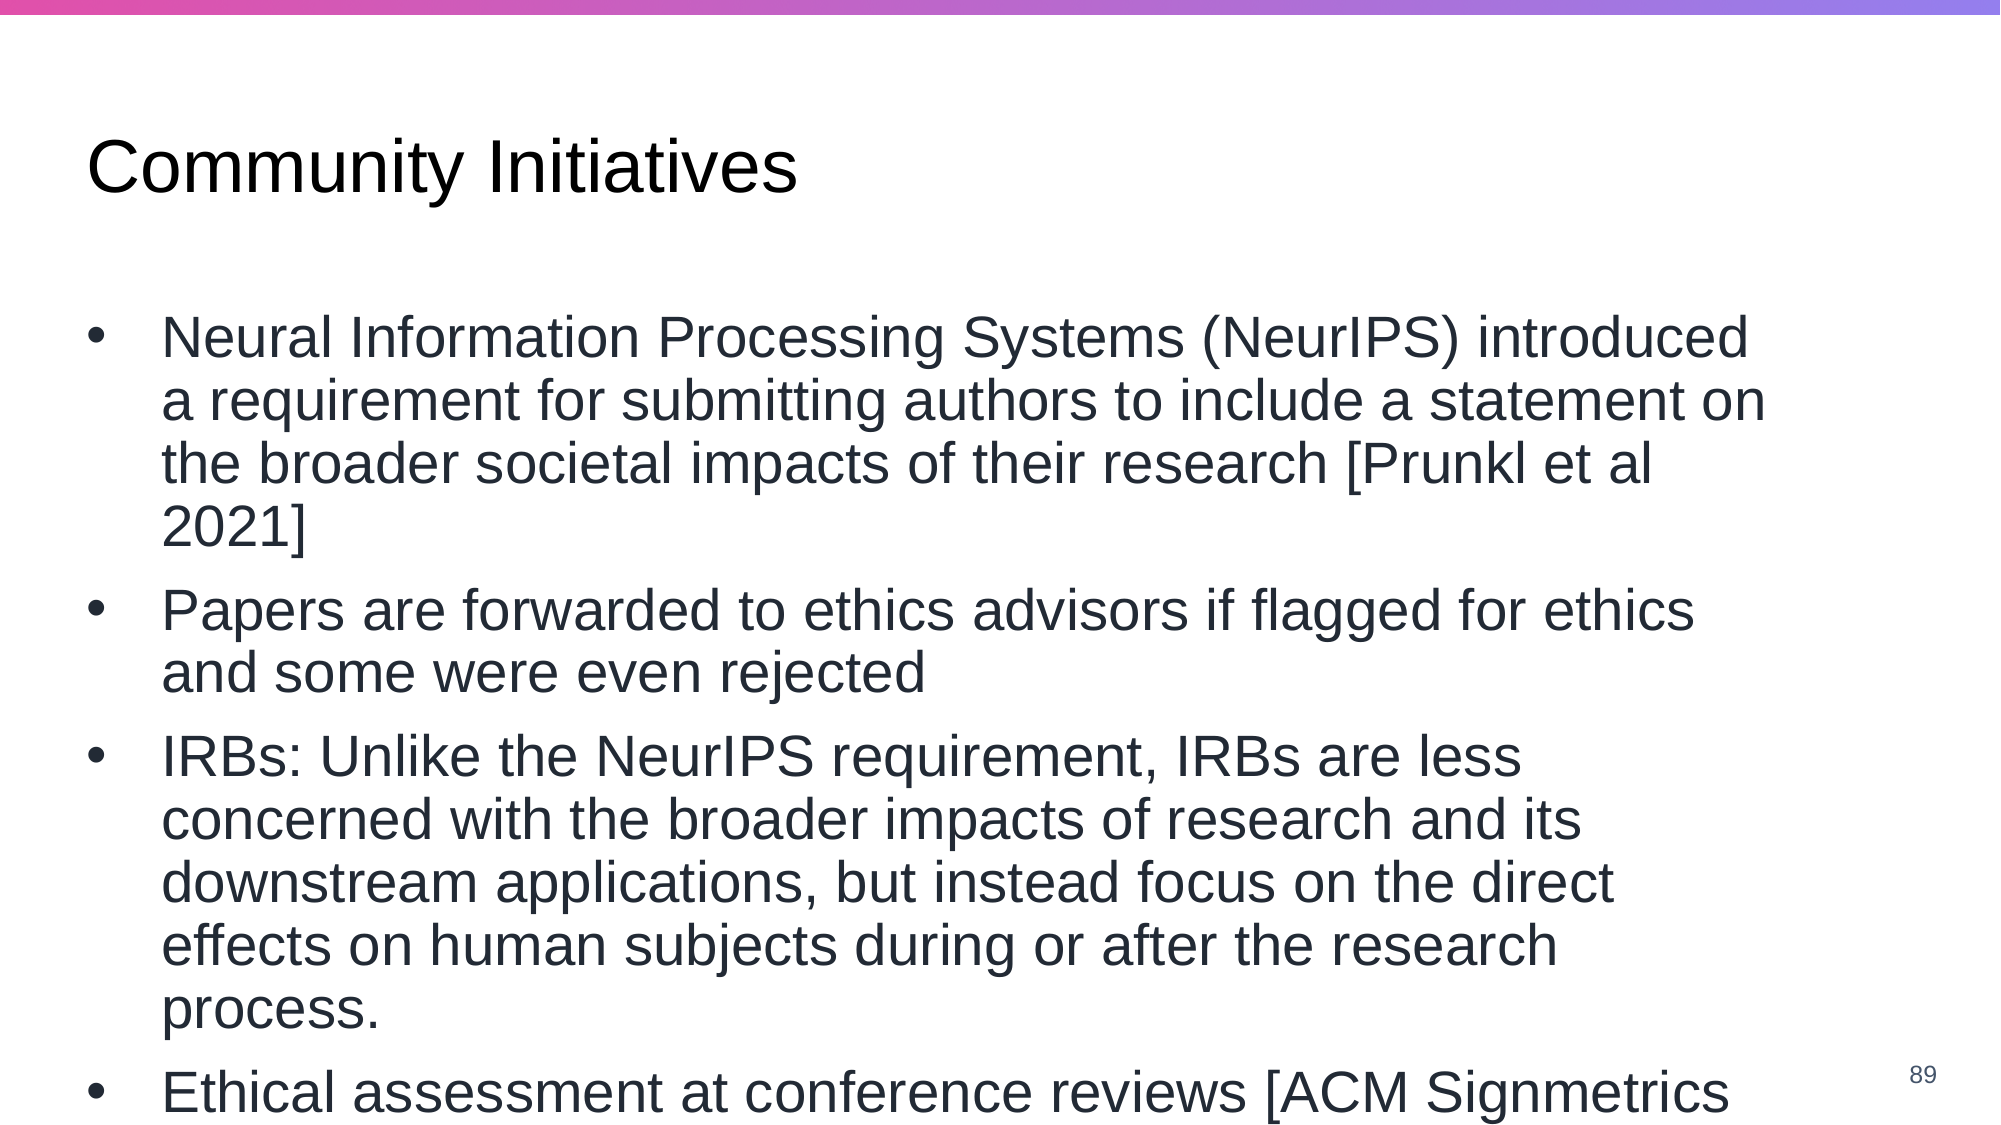

# Community Initiatives
Neural Information Processing Systems (NeurIPS) introduced a requirement for submitting authors to include a statement on the broader societal impacts of their research [Prunkl et al 2021]
Papers are forwarded to ethics advisors if flagged for ethics and some were even rejected
IRBs: Unlike the NeurIPS requirement, IRBs are less concerned with the broader impacts of research and its downstream applications, but instead focus on the direct effects on human subjects during or after the research process.
Ethical assessment at conference reviews [ACM Signmetrics 2021]